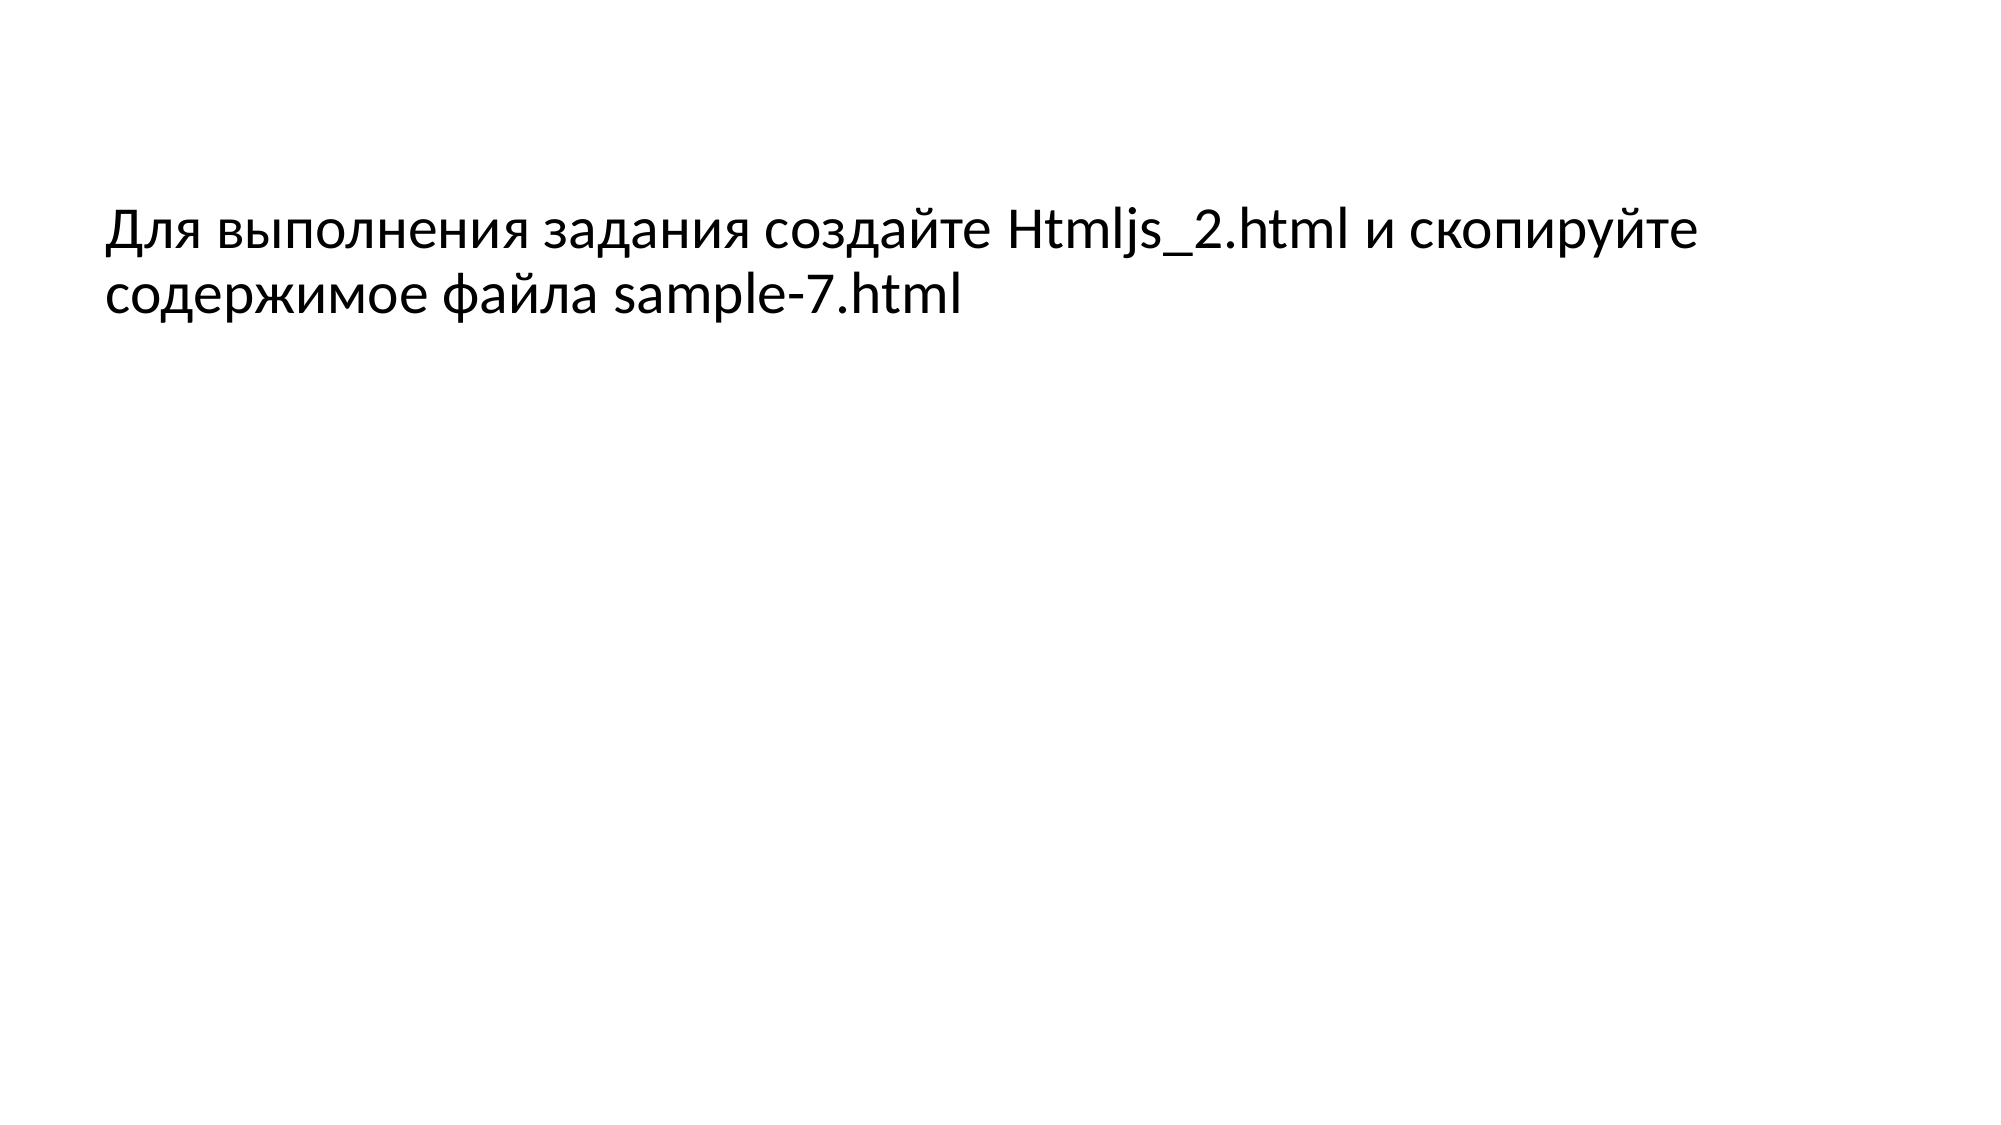

# Для выполнения задания создайте Htmljs_2.html и скопируйте содержимое файла sample-7.html